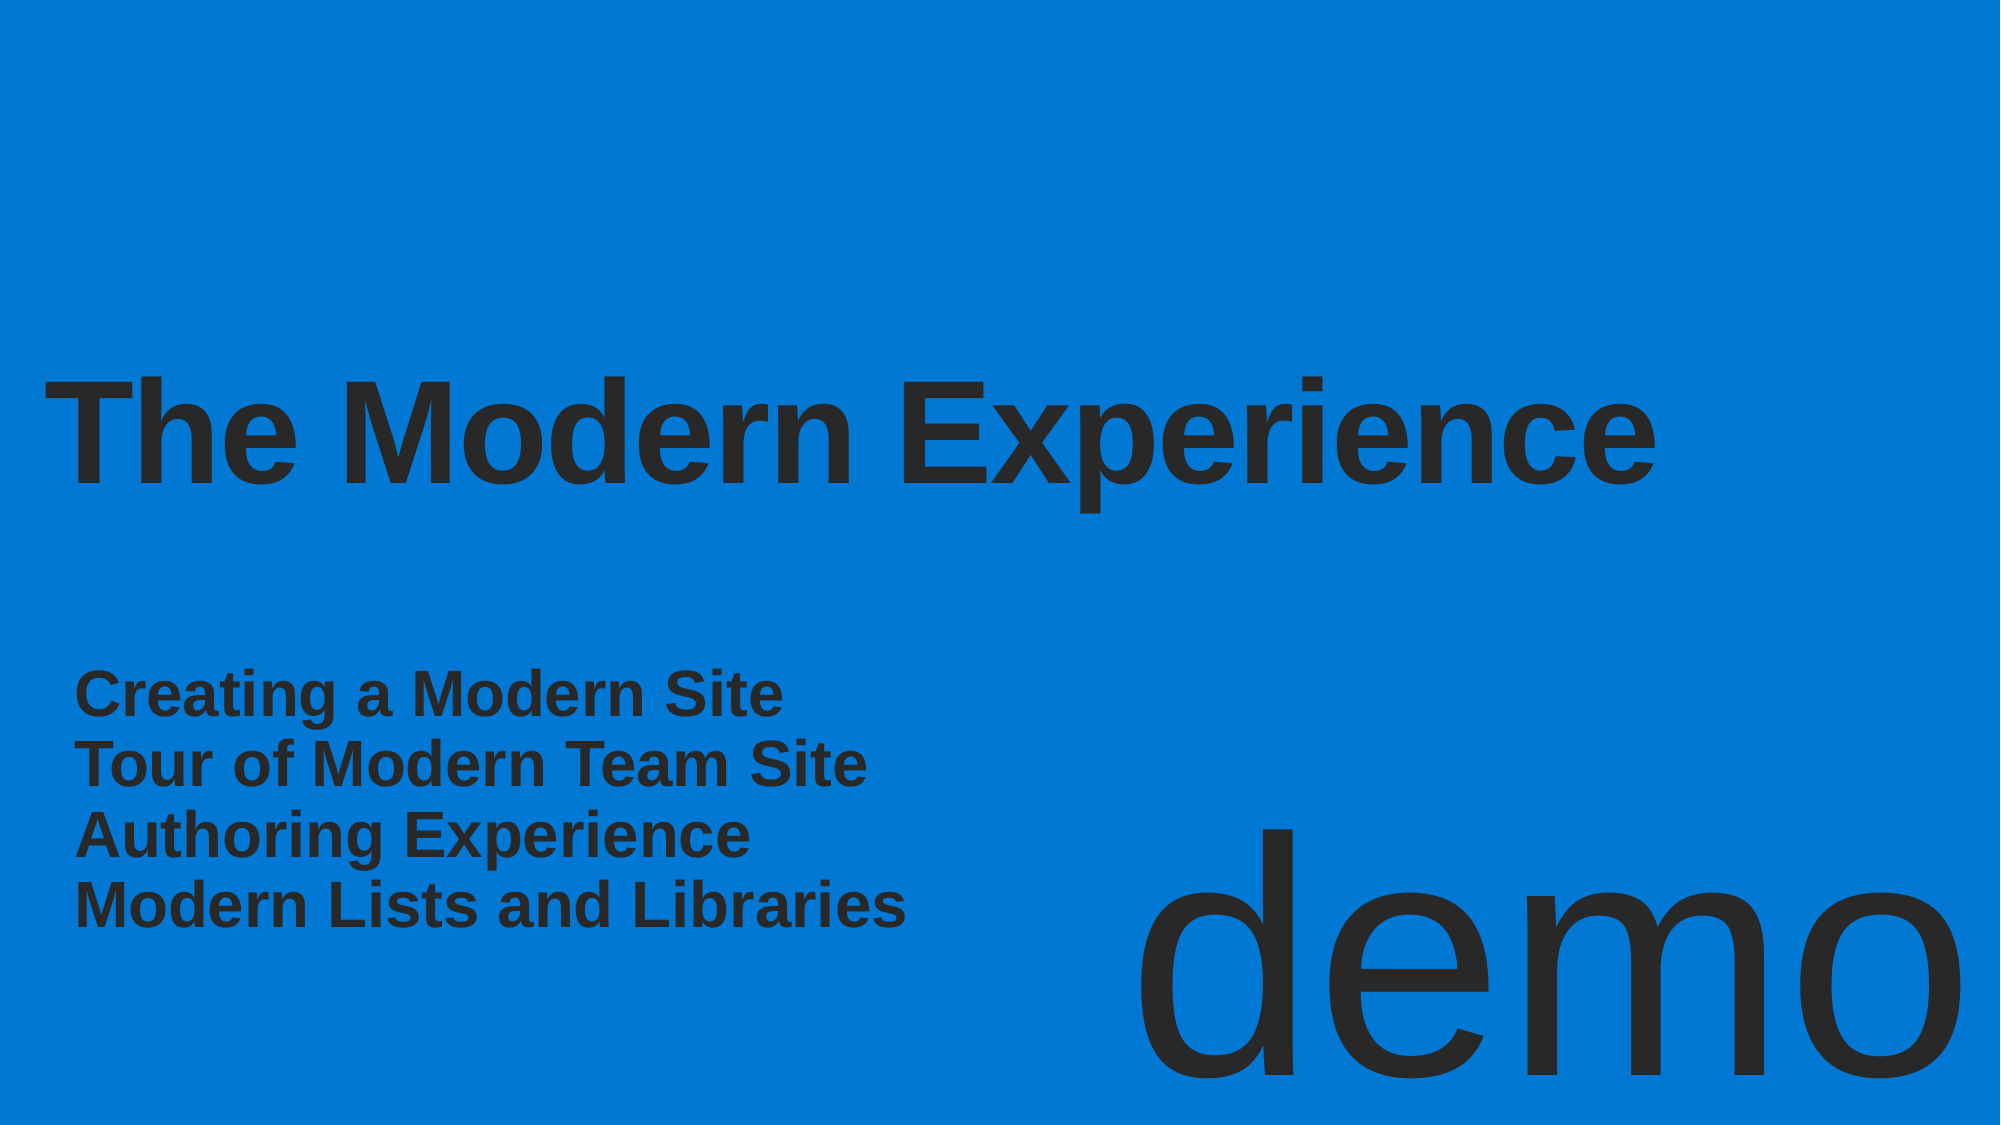

# The Modern Experience
Creating a Modern Site
Tour of Modern Team Site
Authoring Experience
Modern Lists and Libraries
demo